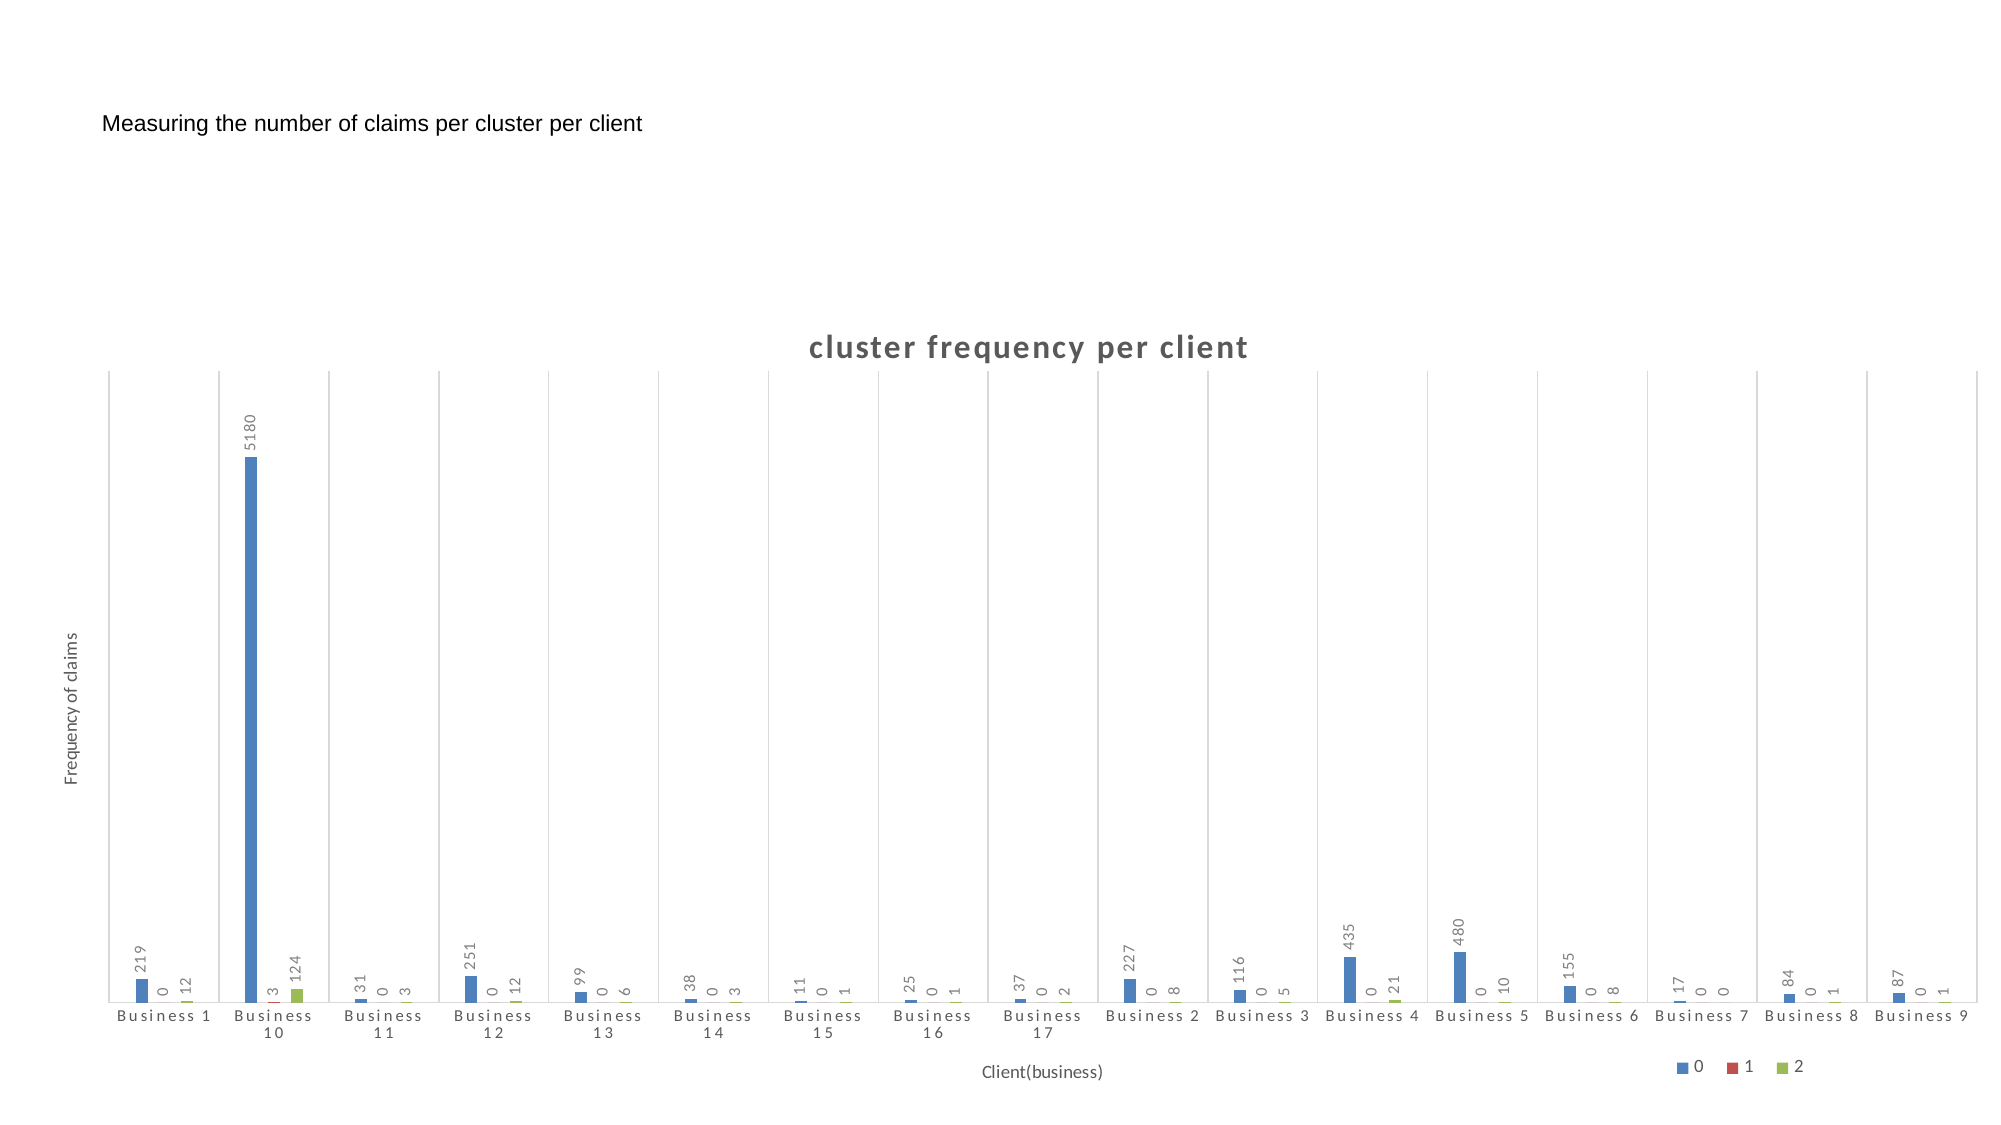

# Measuring the number of claims per cluster per client

### Chart: cluster frequency per client

| Category |  |  |  |
|---|---|---|---|
| Business 1 | 219.0 | 0.0 | 12.0 |
| Business 10 | 5180.0 | 3.0 | 124.0 |
| Business 11 | 31.0 | 0.0 | 3.0 |
| Business 12 | 251.0 | 0.0 | 12.0 |
| Business 13 | 99.0 | 0.0 | 6.0 |
| Business 14 | 38.0 | 0.0 | 3.0 |
| Business 15 | 11.0 | 0.0 | 1.0 |
| Business 16 | 25.0 | 0.0 | 1.0 |
| Business 17 | 37.0 | 0.0 | 2.0 |
| Business 2 | 227.0 | 0.0 | 8.0 |
| Business 3 | 116.0 | 0.0 | 5.0 |
| Business 4 | 435.0 | 0.0 | 21.0 |
| Business 5 | 480.0 | 0.0 | 10.0 |
| Business 6 | 155.0 | 0.0 | 8.0 |
| Business 7 | 17.0 | 0.0 | 0.0 |
| Business 8 | 84.0 | 0.0 | 1.0 |
| Business 9 | 87.0 | 0.0 | 1.0 |